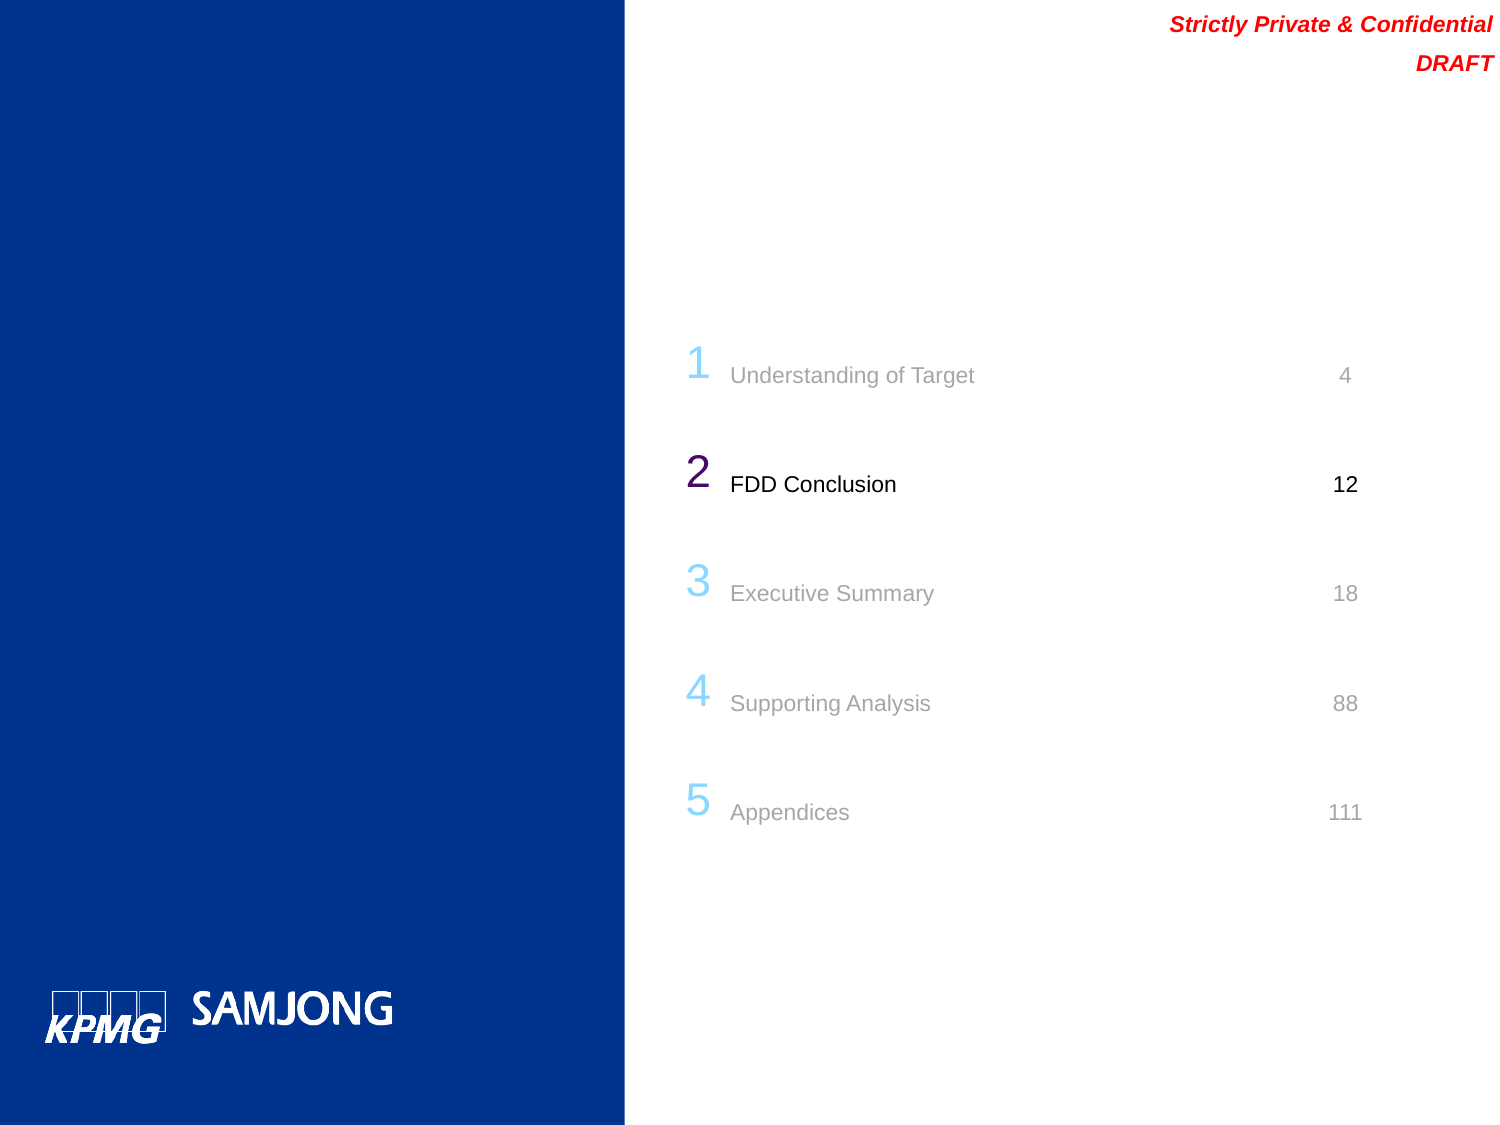

| 1 | Understanding of Target | 4 |
| --- | --- | --- |
| 2 | FDD Conclusion | 12 |
| 3 | Executive Summary | 18 |
| 4 | Supporting Analysis | 88 |
| 5 | Appendices | 111 |